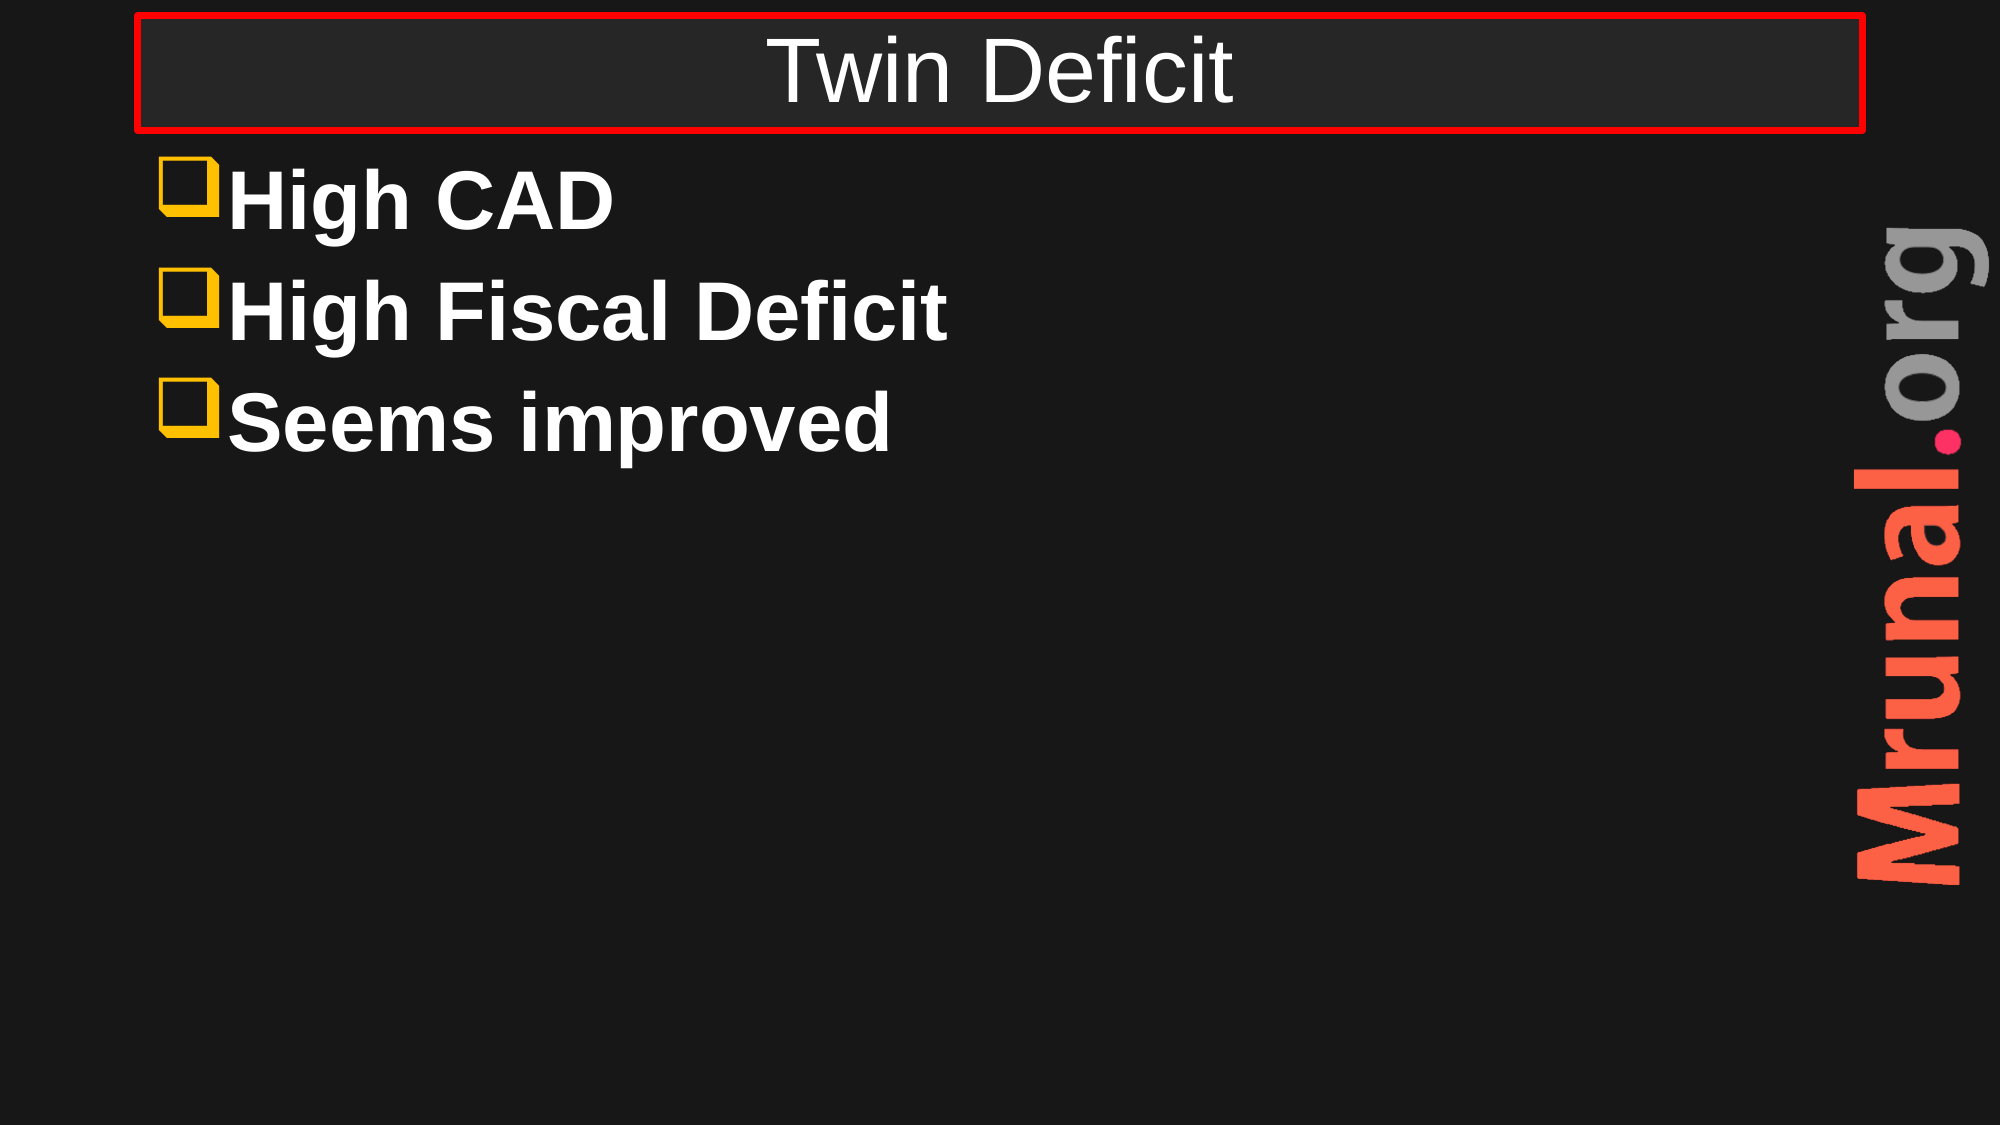

# Twin Deficit
High CAD
High Fiscal Deficit
Seems improved